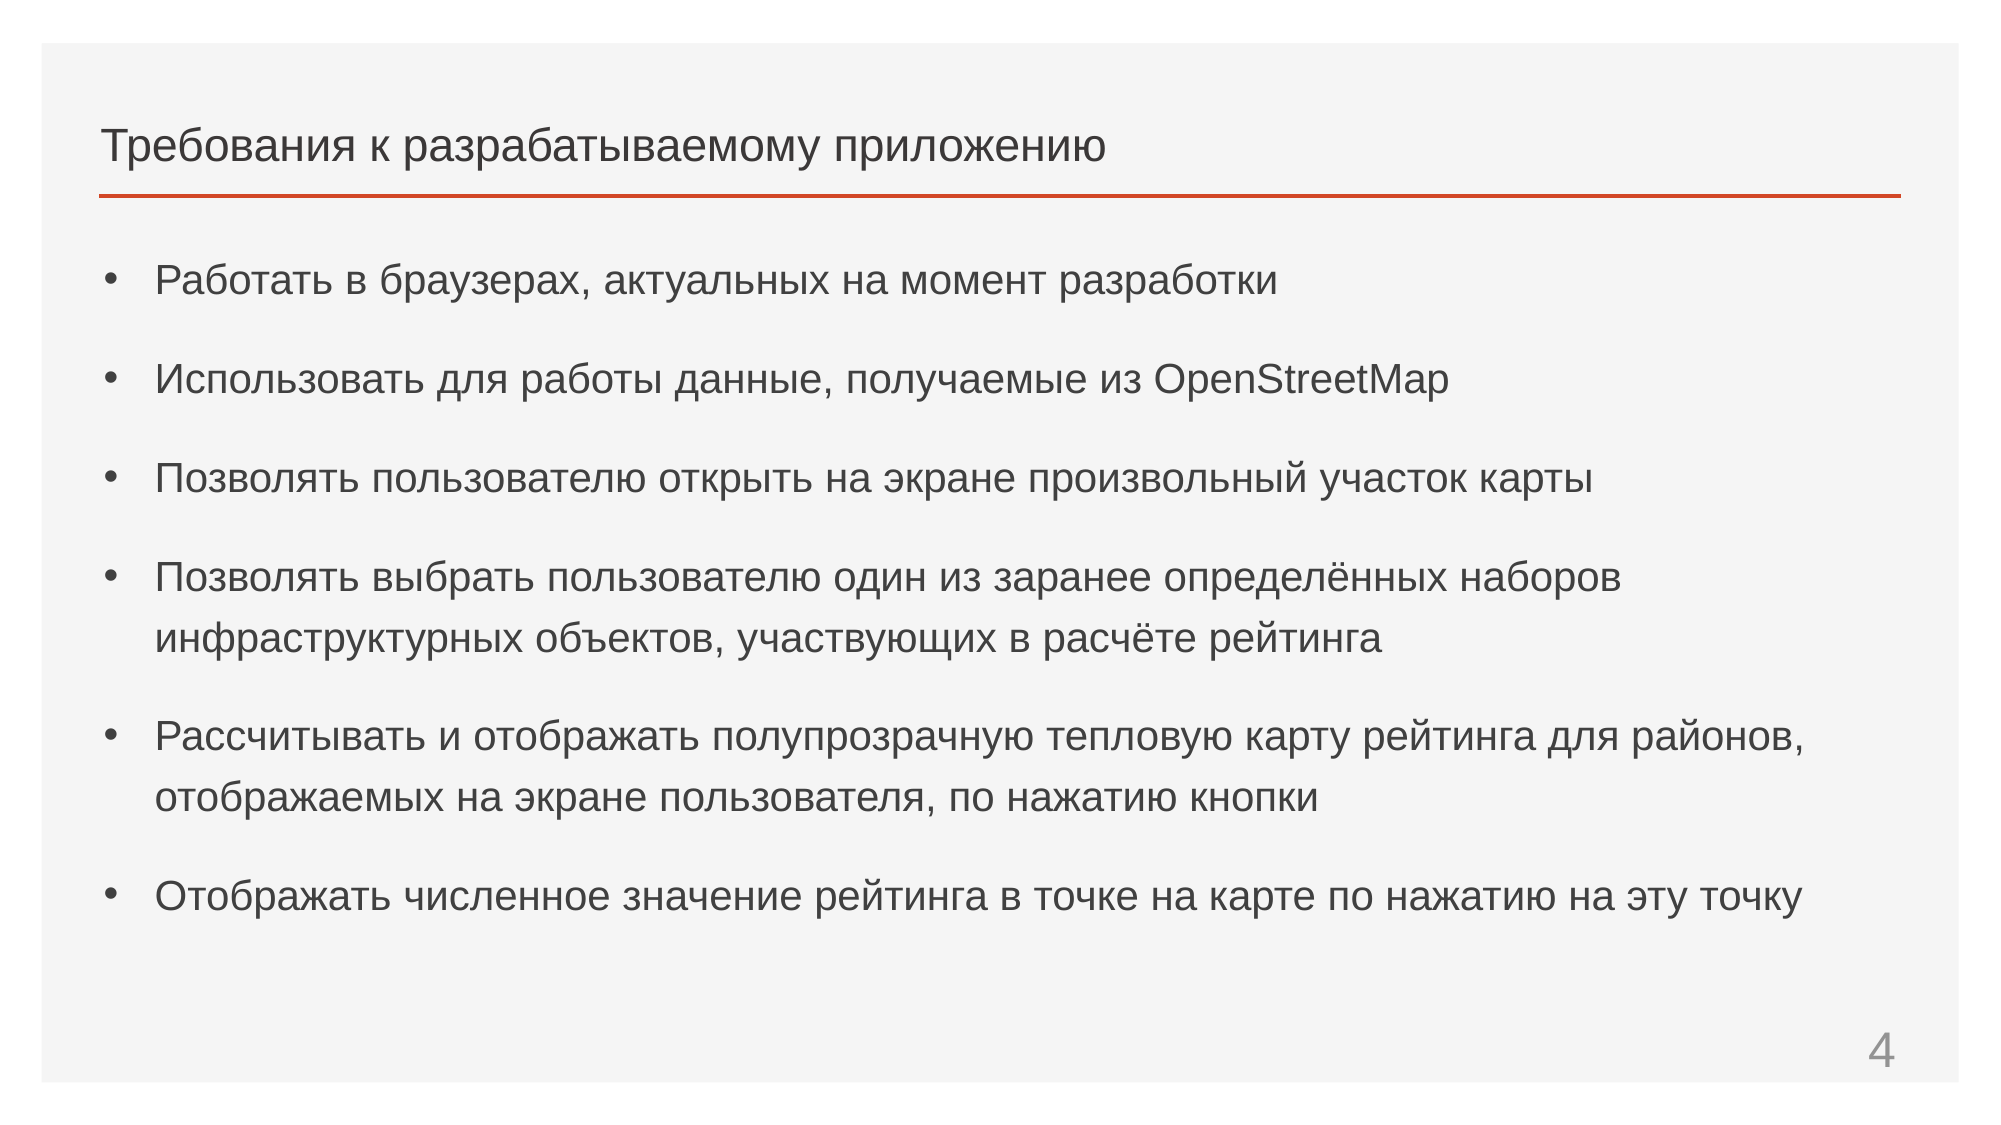

# Требования к разрабатываемому приложению
Работать в браузерах, актуальных на момент разработки
Использовать для работы данные, получаемые из OpenStreetMap
Позволять пользователю открыть на экране произвольный участок карты
Позволять выбрать пользователю один из заранее определённых наборов инфраструктурных объектов, участвующих в расчёте рейтинга
Рассчитывать и отображать полупрозрачную тепловую карту рейтинга для районов, отображаемых на экране пользователя, по нажатию кнопки
Отображать численное значение рейтинга в точке на карте по нажатию на эту точку
4